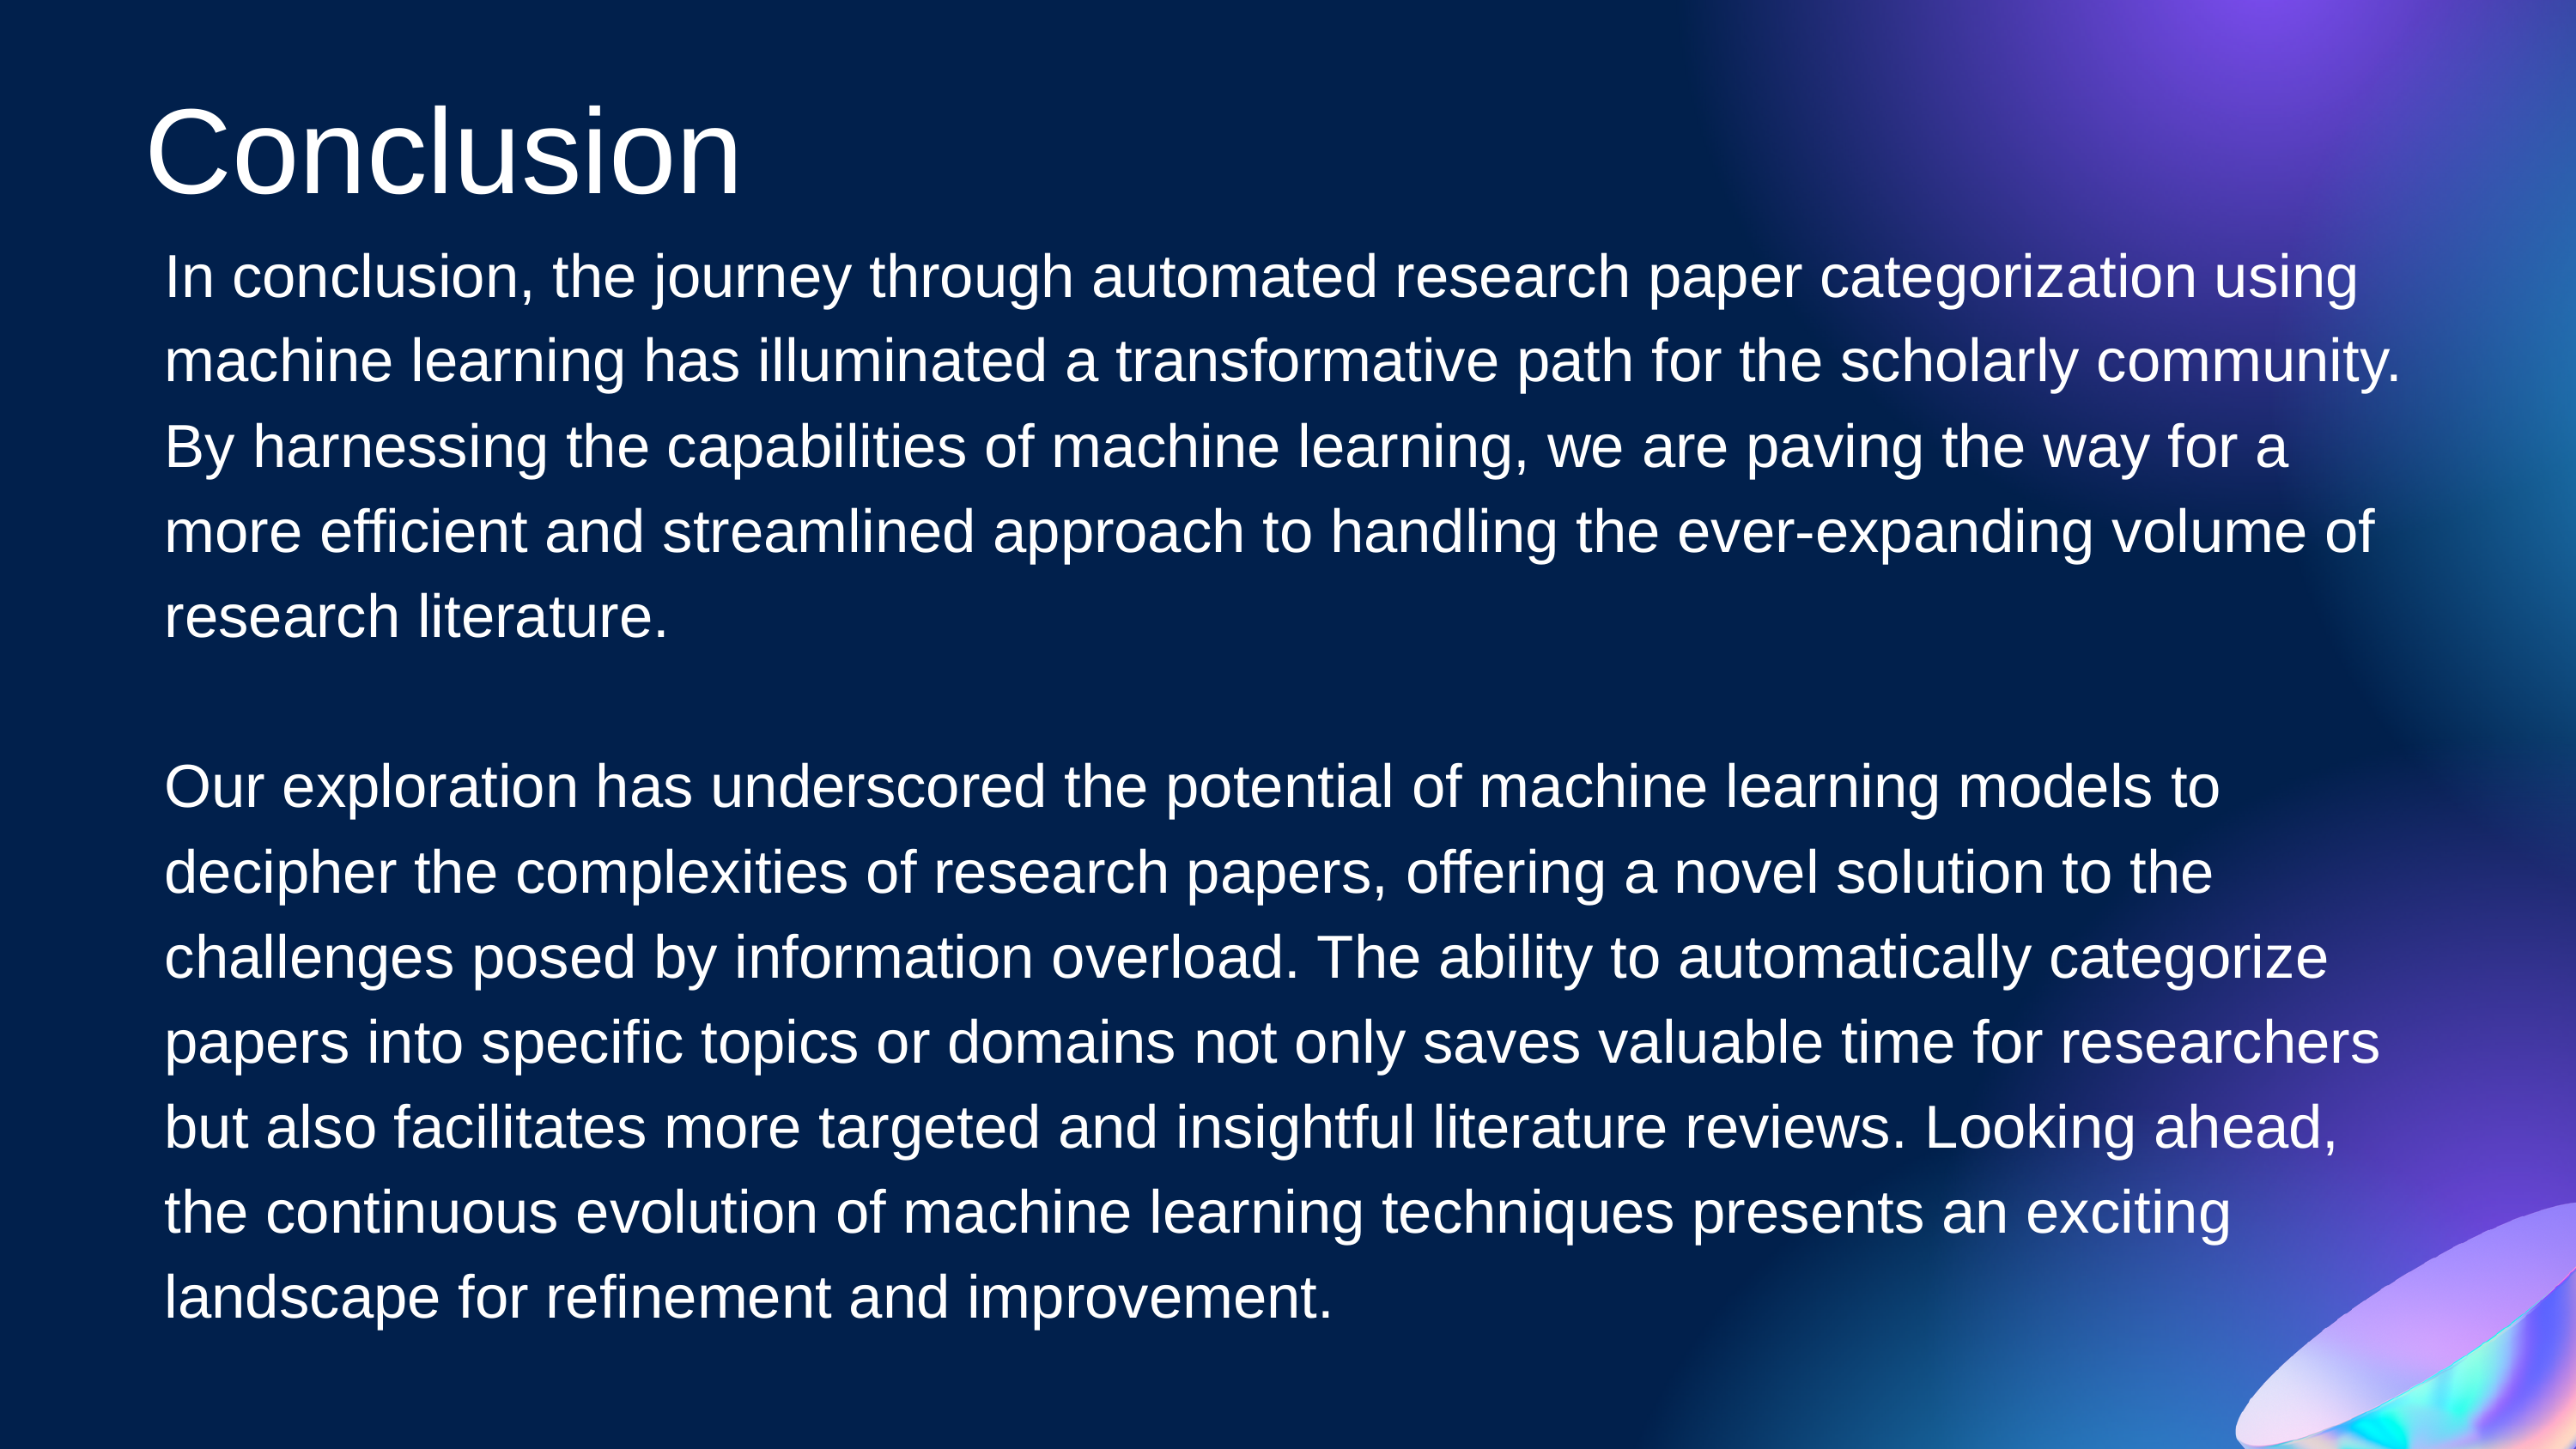

Conclusion
In conclusion, the journey through automated research paper categorization using machine learning has illuminated a transformative path for the scholarly community. By harnessing the capabilities of machine learning, we are paving the way for a more efficient and streamlined approach to handling the ever-expanding volume of research literature.

Our exploration has underscored the potential of machine learning models to decipher the complexities of research papers, offering a novel solution to the challenges posed by information overload. The ability to automatically categorize papers into specific topics or domains not only saves valuable time for researchers but also facilitates more targeted and insightful literature reviews. Looking ahead, the continuous evolution of machine learning techniques presents an exciting landscape for refinement and improvement.